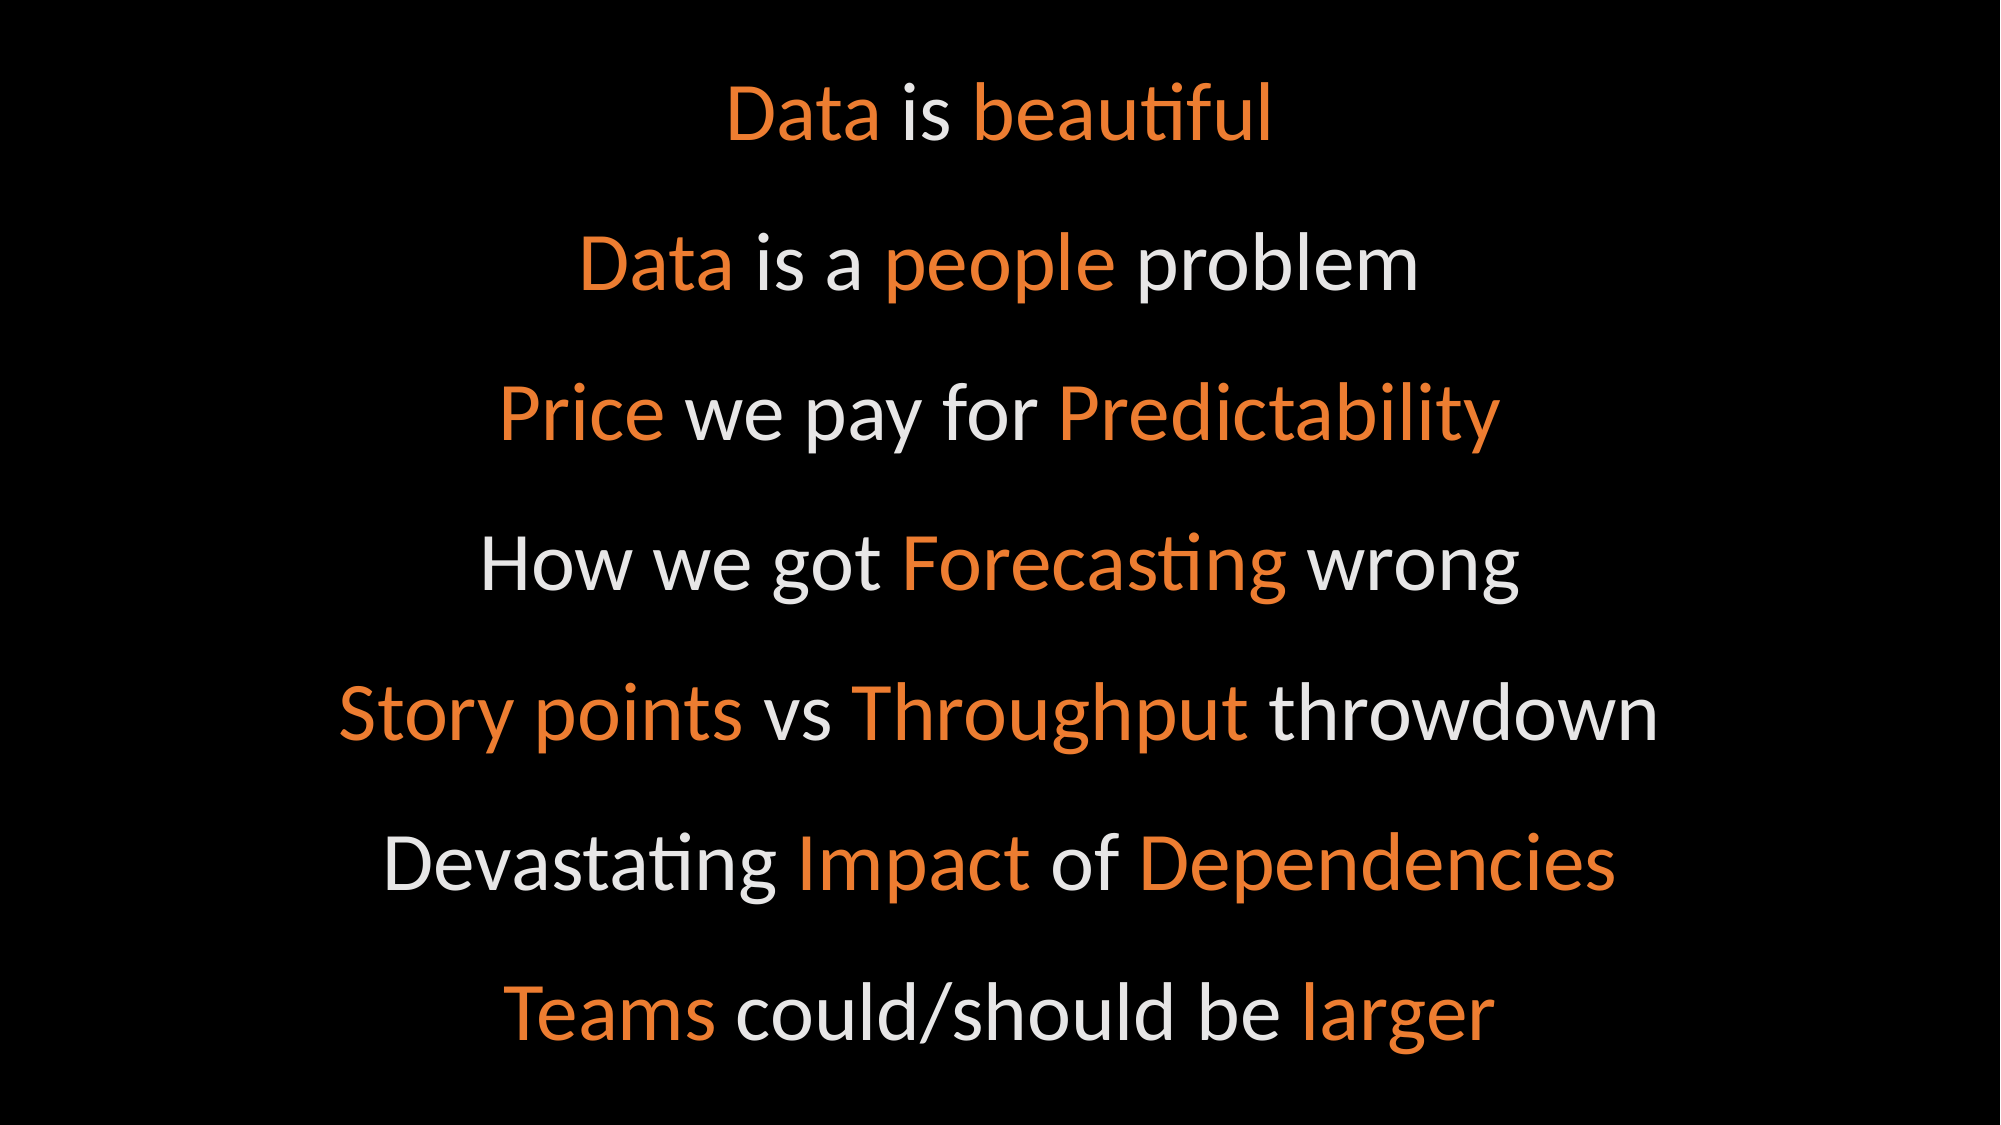

Data is beautiful
Data is a people problem
Price we pay for Predictability
How we got Forecasting wrong
Story points vs Throughput throwdown
Devastating Impact of Dependencies
Teams could/should be larger